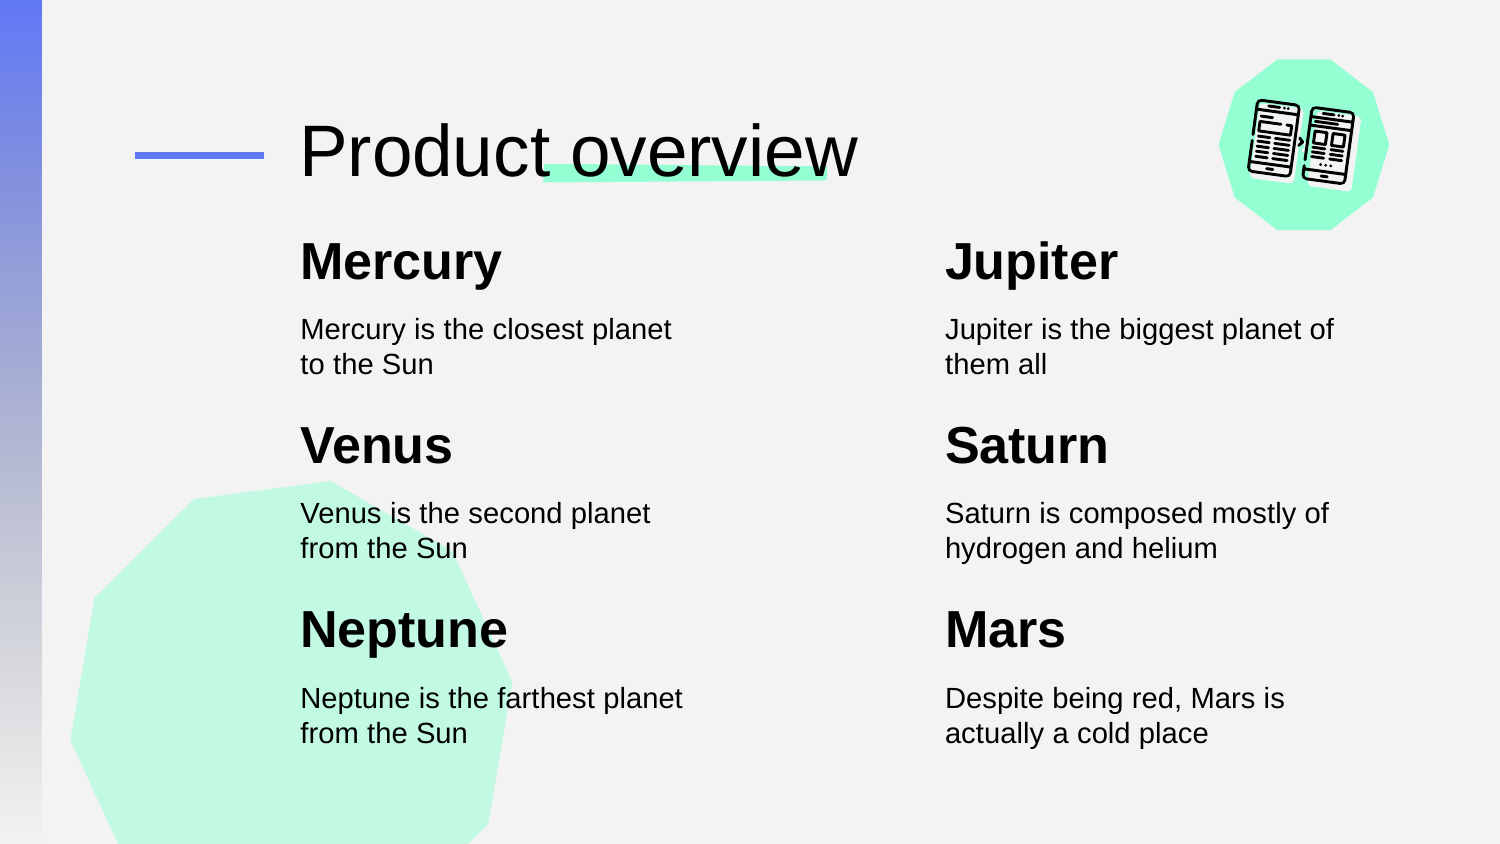

# Product overview

Mercury
Jupiter
Mercury is the closest planet to the Sun
Jupiter is the biggest planet of them all
Venus
Saturn
Venus is the second planet from the Sun
Saturn is composed mostly of hydrogen and helium
Neptune
Mars
Neptune is the farthest planet from the Sun
Despite being red, Mars is actually a cold place